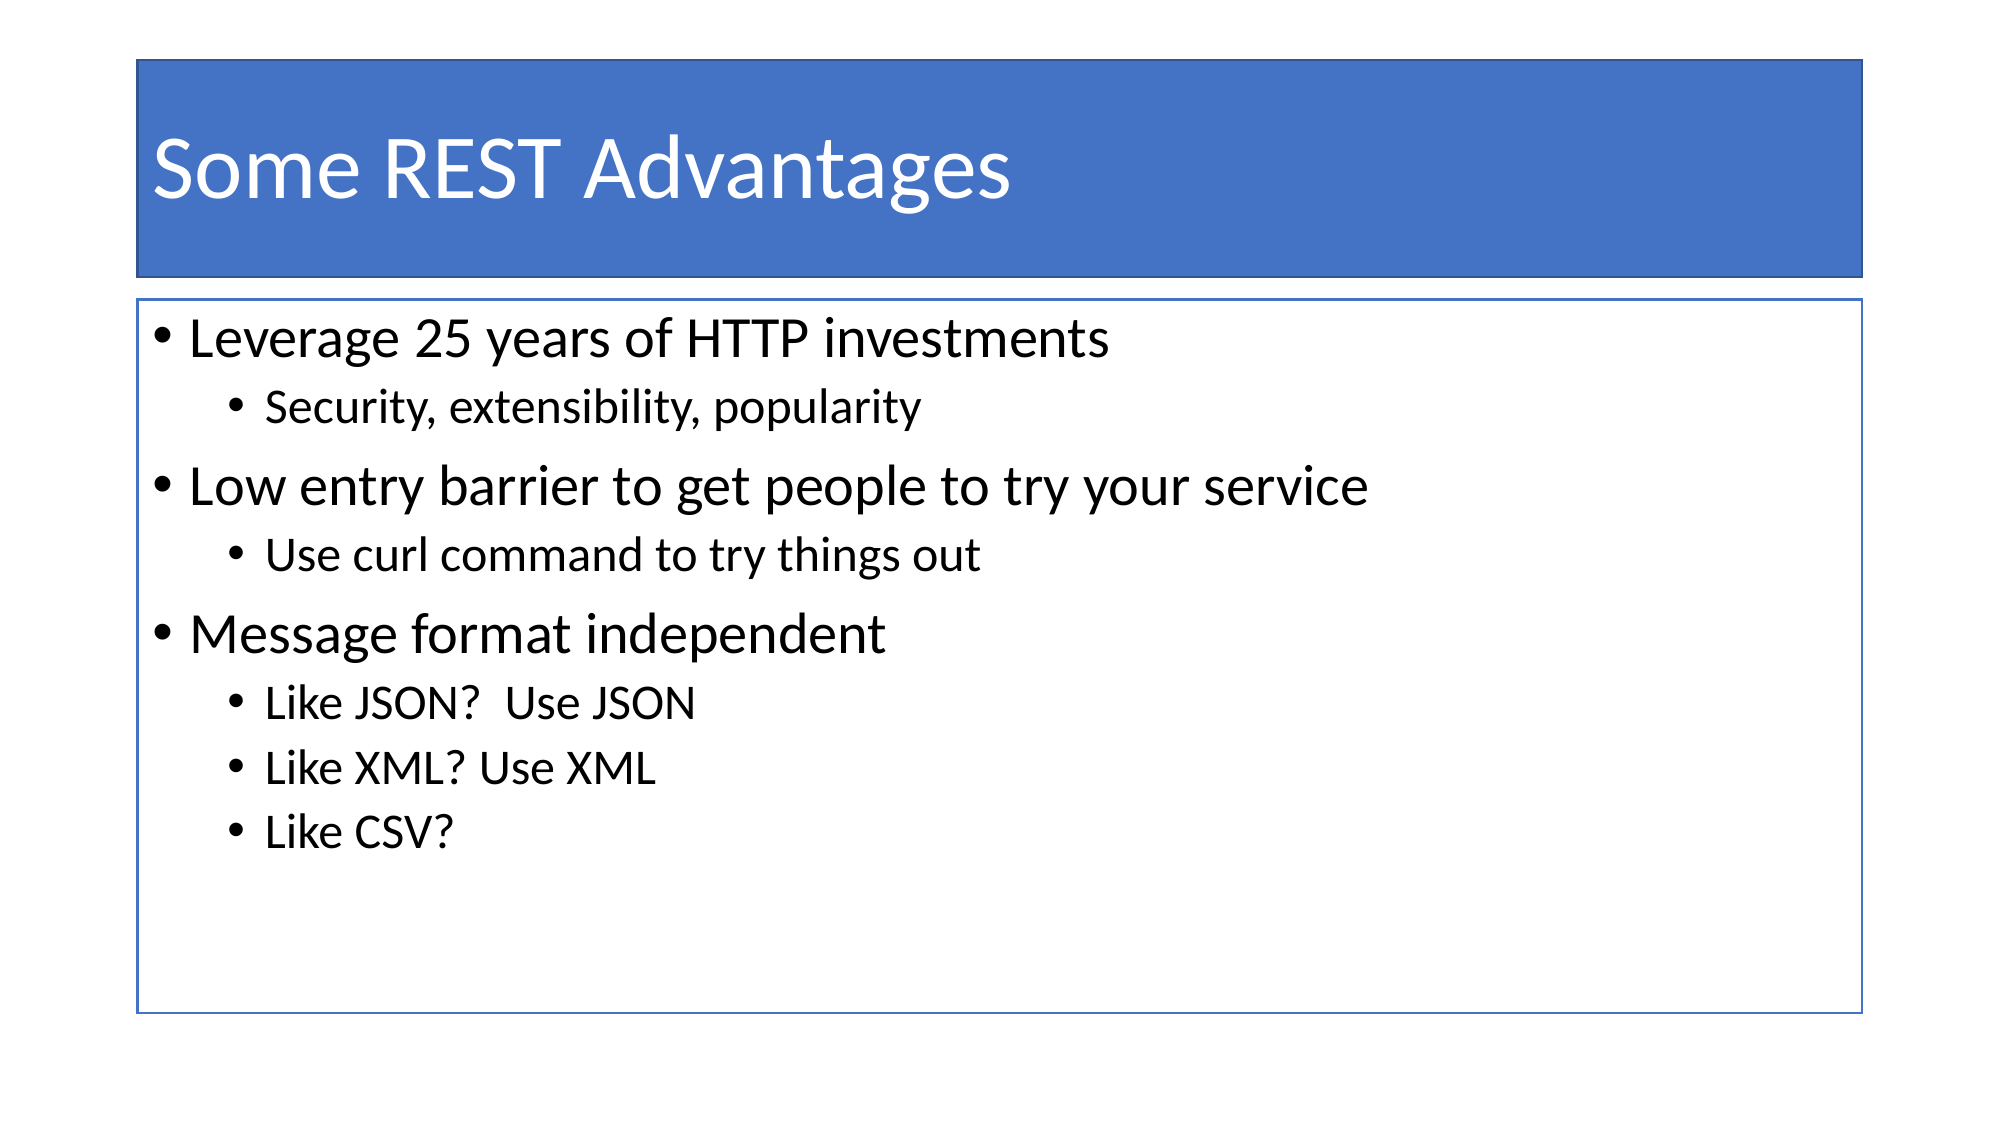

# Some REST Advantages
Leverage 25 years of HTTP investments
Security, extensibility, popularity
Low entry barrier to get people to try your service
Use curl command to try things out
Message format independent
Like JSON?  Use JSON
Like XML? Use XML
Like CSV?